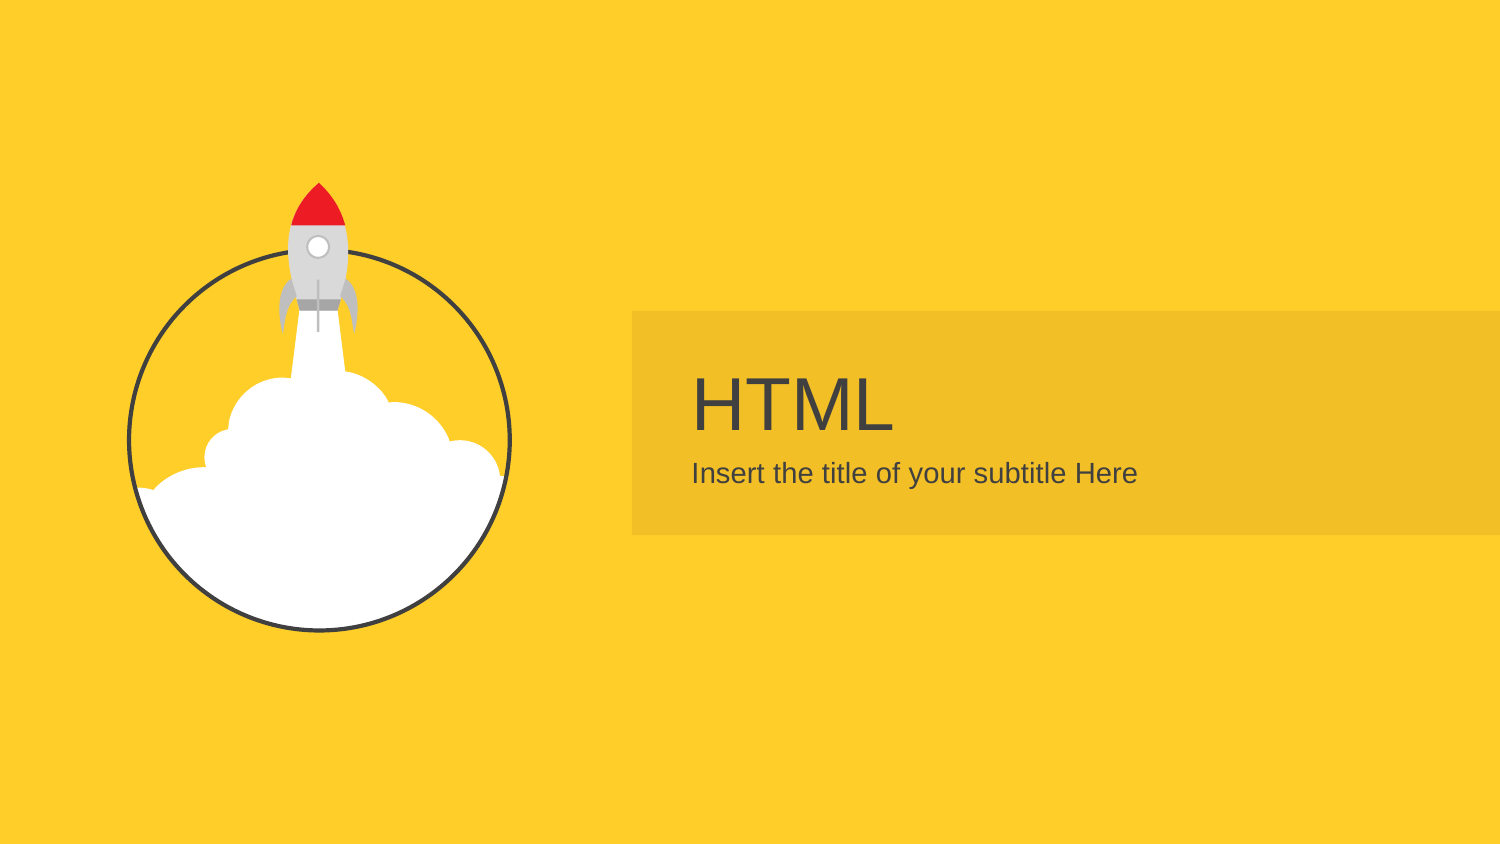

HTML
Insert the title of your subtitle Here